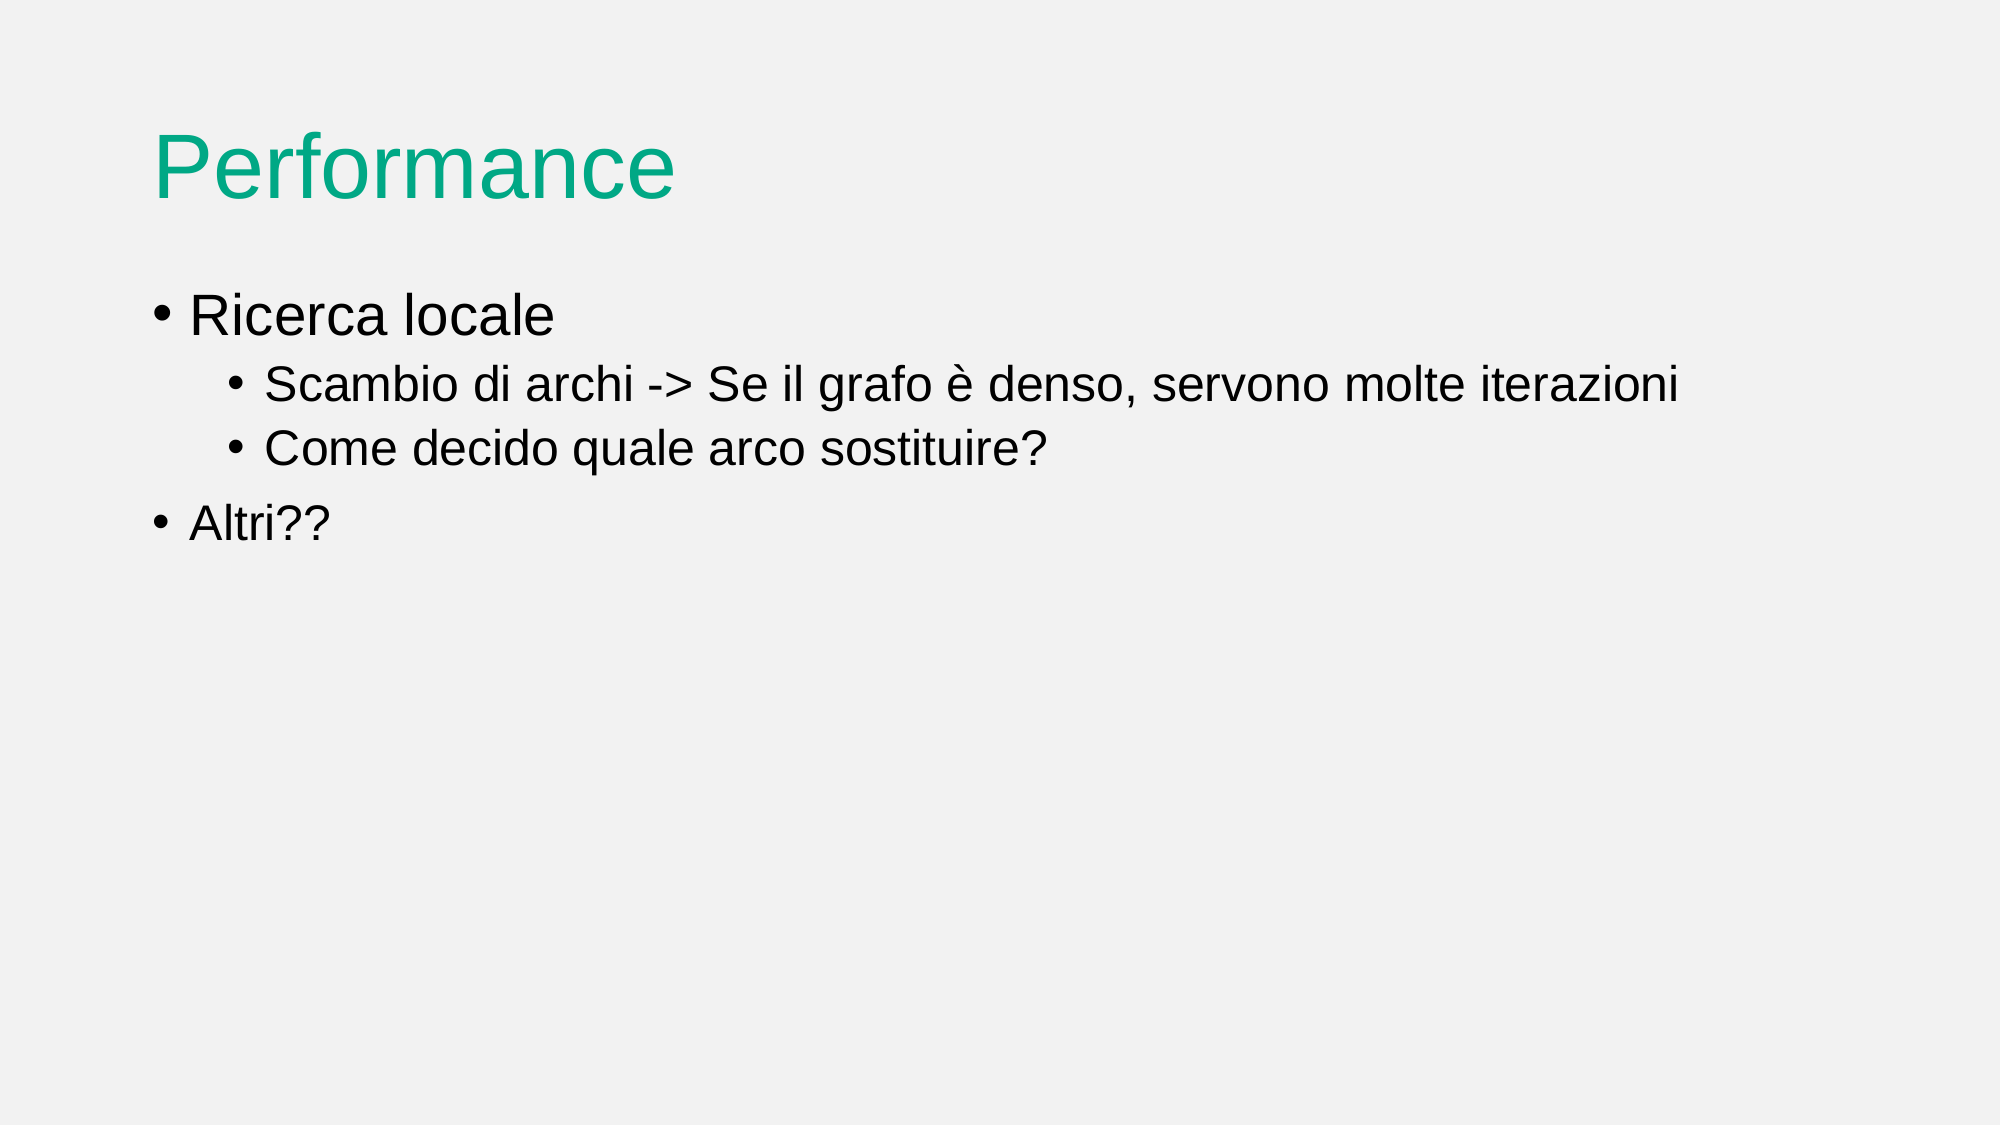

# Performance
Ricerca locale
Scambio di archi -> Se il grafo è denso, servono molte iterazioni
Come decido quale arco sostituire?
Altri??